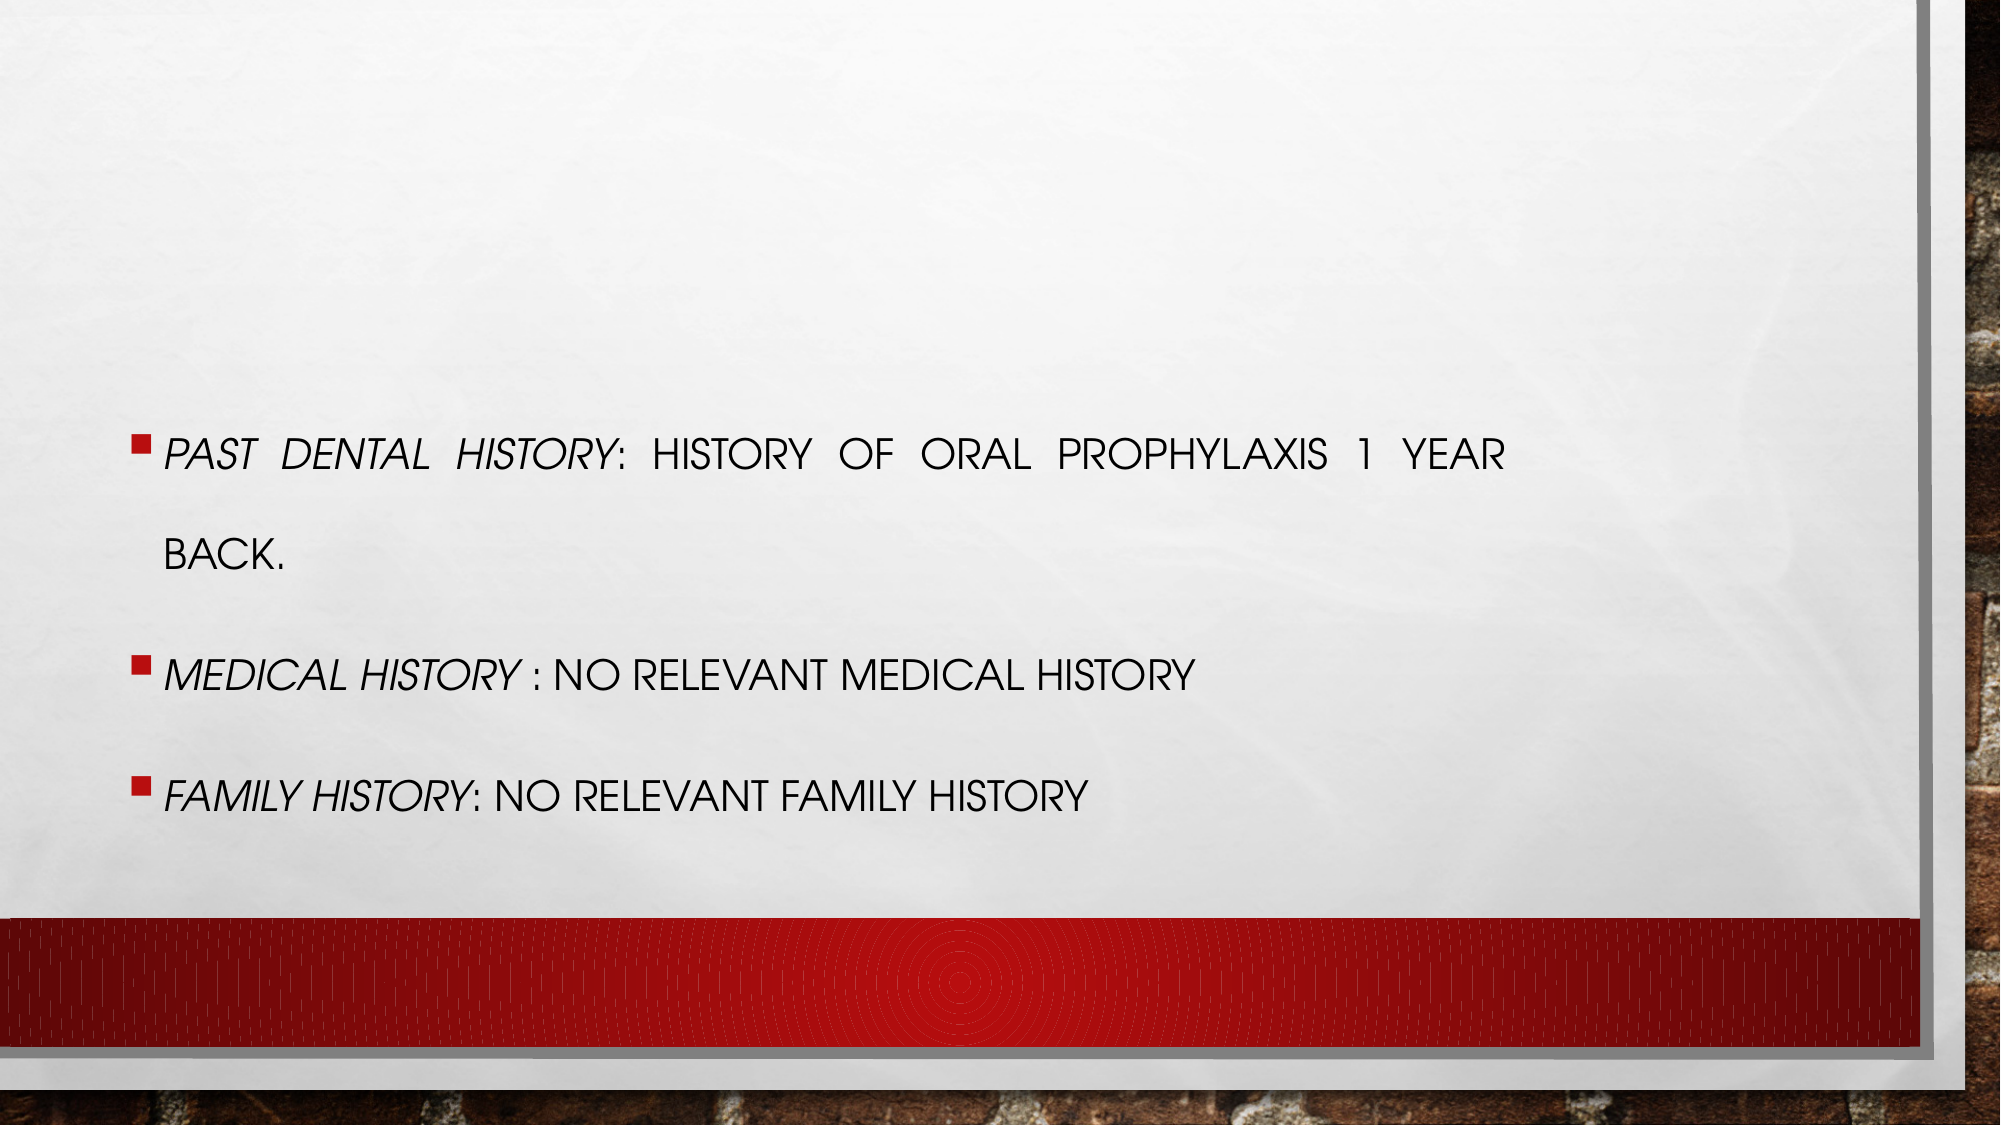

#
Past dental history: History of oral prophylaxis 1 year back.
Medical history : No Relevant Medical History
Family history: No Relevant Family History